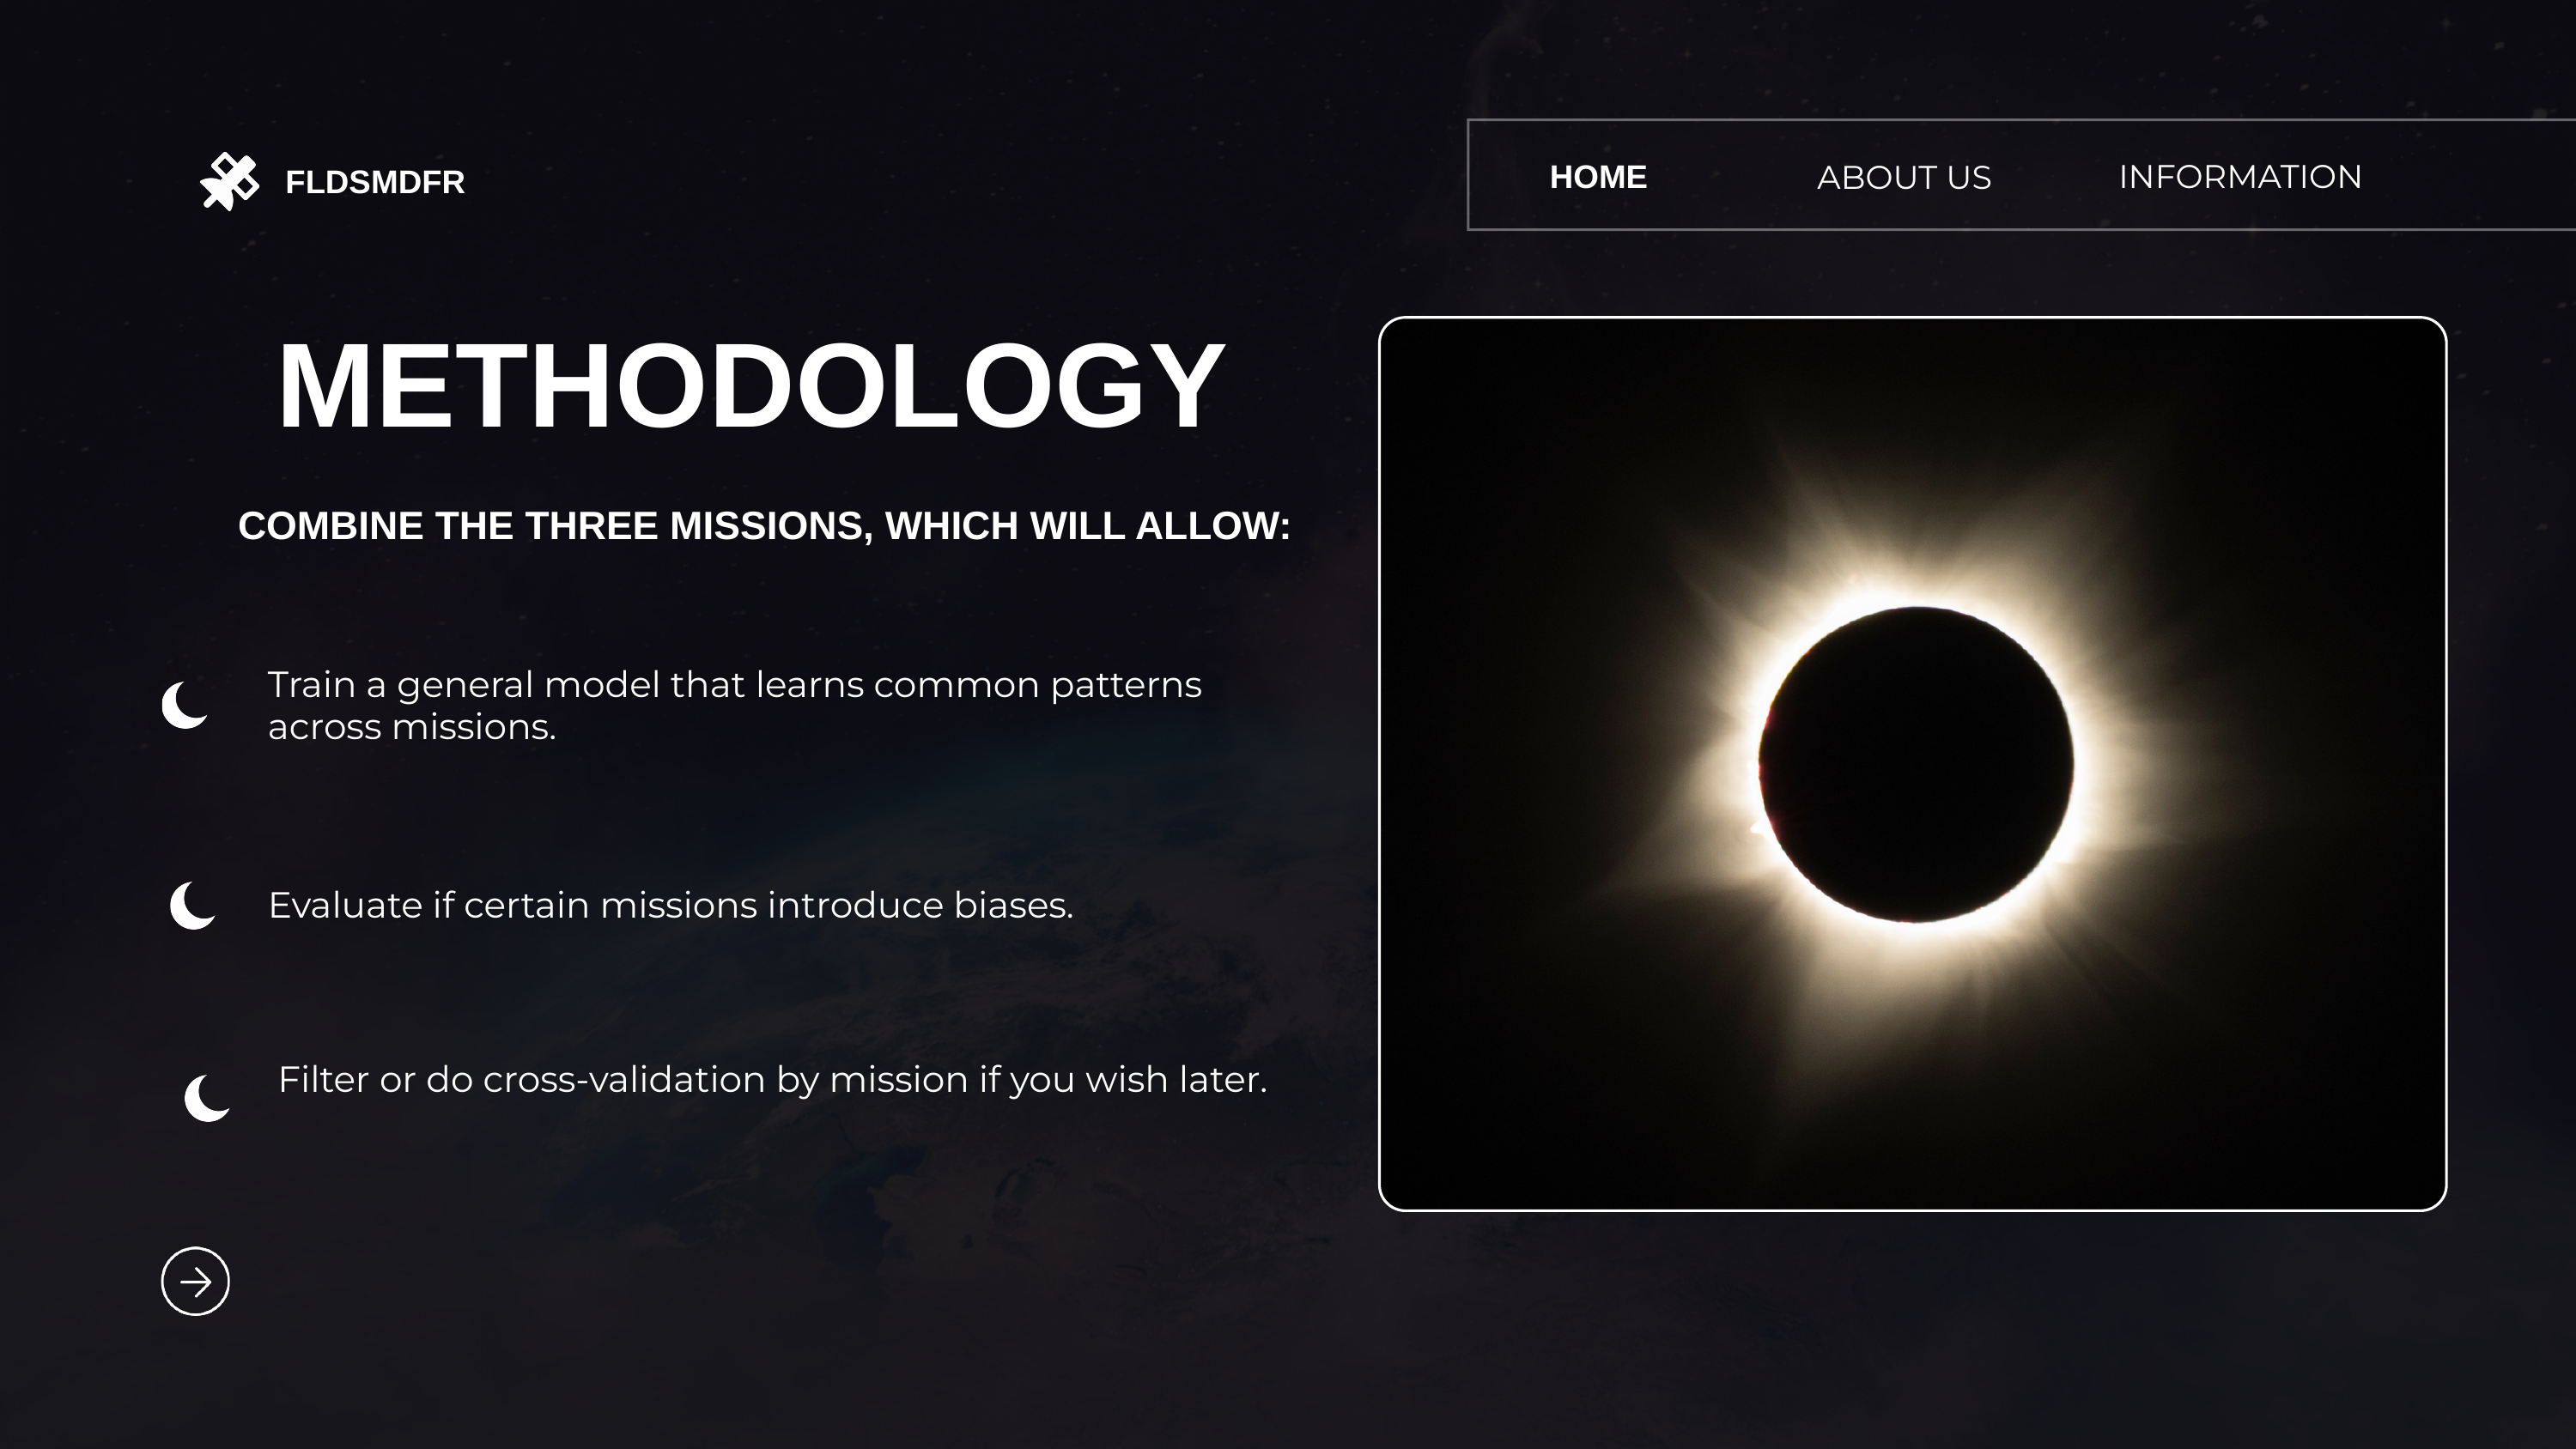

HOME
INFORMATION
ABOUT US
FLDSMDFR
METHODOLOGY

COMBINE THE THREE MISSIONS, WHICH WILL ALLOW:

Train a general model that learns common patterns across missions.

Evaluate if certain missions introduce biases.

Filter or do cross-validation by mission if you wish later.